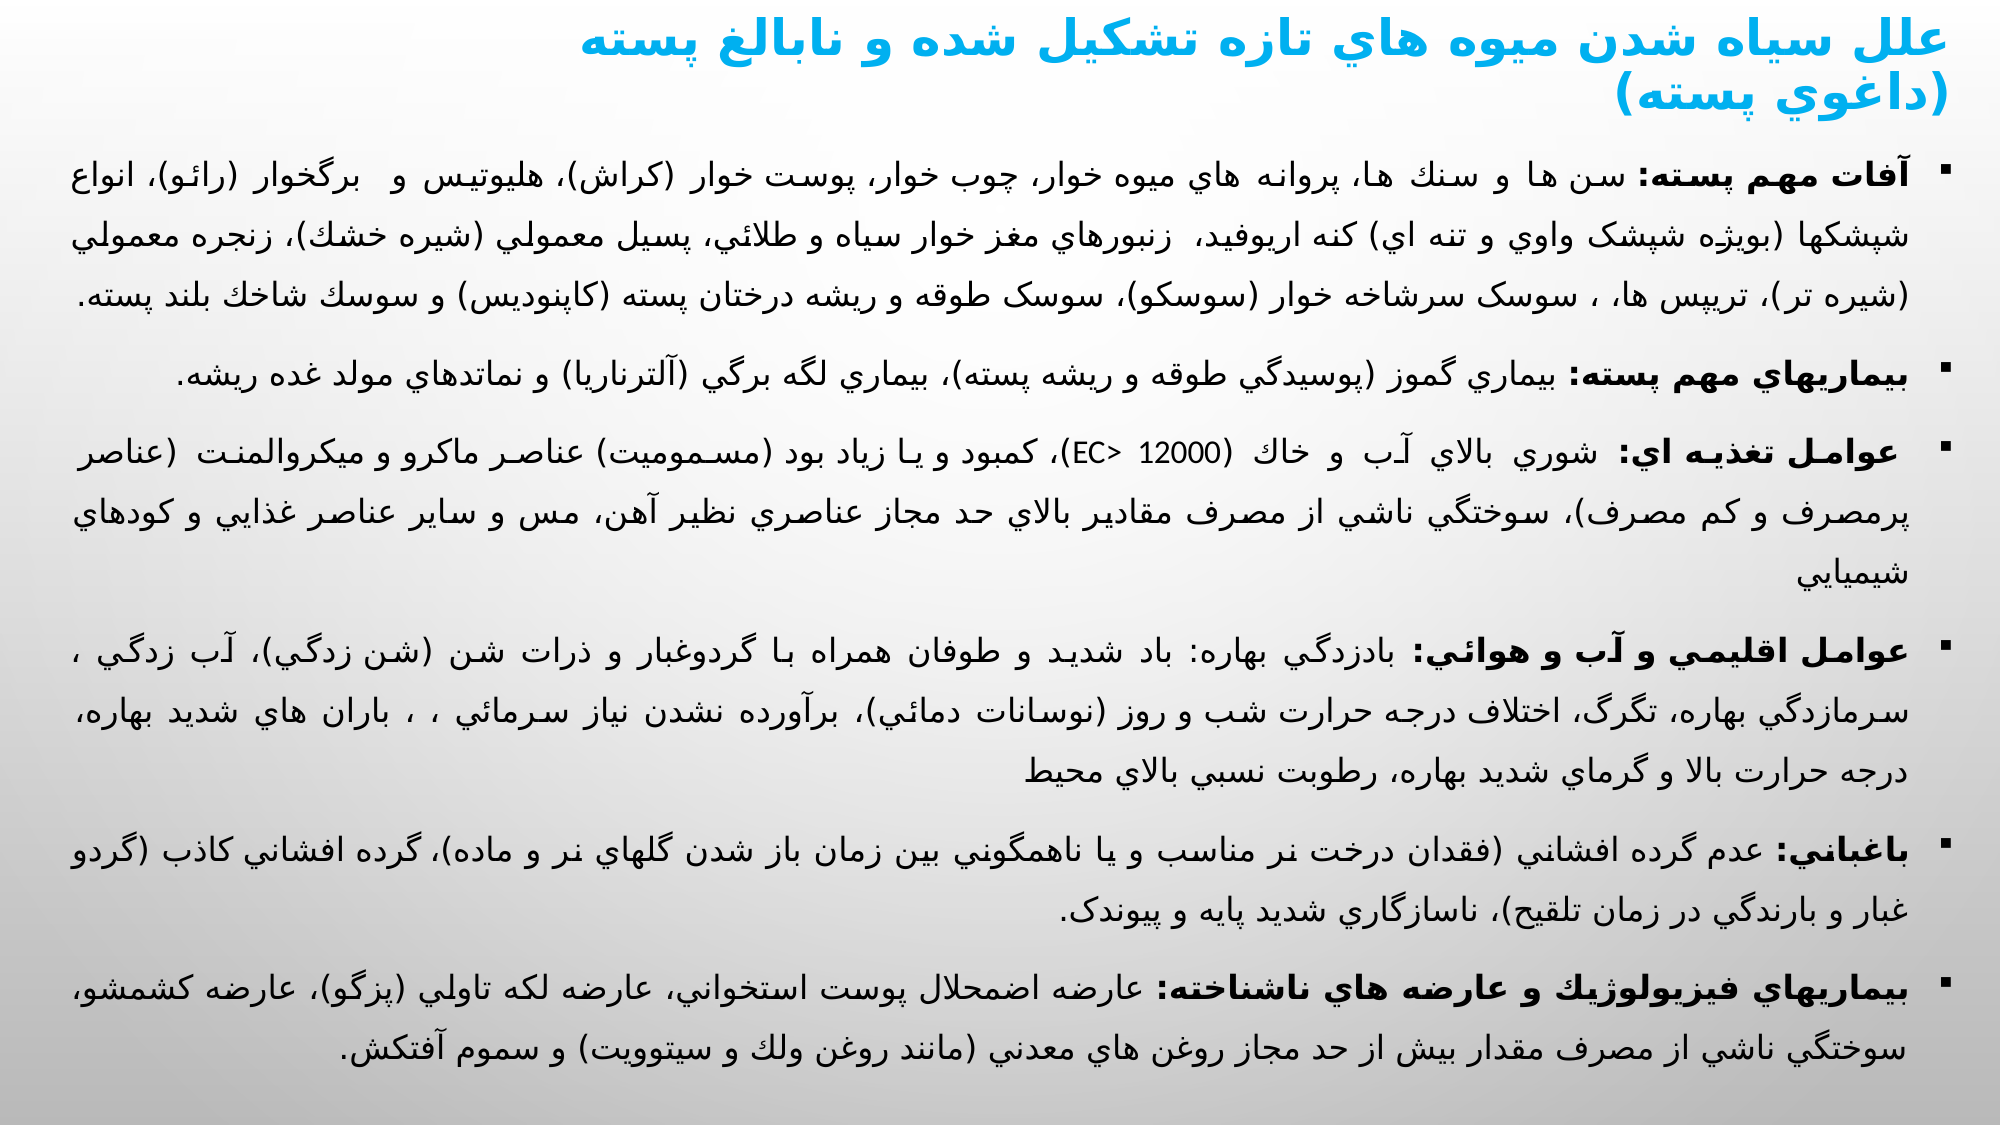

# علل سياه شدن ميوه هاي تازه تشكيل شده و نابالغ پسته (داغوي پسته)
آفات مهم پسته: سن ها و سنك ها، پروانه هاي ميوه خوار، چوب خوار، پوست خوار (کراش)، هليوتيس و  برگخوار (رائو)، انواع شپشكها (بويژه شپشک واوي و تنه اي) كنه اريوفيد،  زنبورهاي مغز خوار سياه و طلائي، پسيل معمولي (شيره خشك)، زنجره معمولي (شيره تر)، تريپس ها، ، سوسک سرشاخه خوار (سوسکو)، سوسک طوقه و ريشه درختان پسته (کاپنوديس) و سوسك شاخك بلند پسته.
بيماريهاي مهم پسته: بيماري گموز (پوسيدگي طوقه و ريشه پسته)، بيماري لگه برگي (آلترناريا) و نماتدهاي مولد غده ريشه.
 عوامل تغذيه اي: شوري بالاي آب و خاك (Ec> 12000)، كمبود و يا زياد بود (مسموميت) عناصر ماكرو و ميكروالمنت (عناصر پرمصرف و كم مصرف)، سوختگي ناشي از مصرف مقادير بالاي حد مجاز عناصري نظير آهن، مس و ساير عناصر غذايي و كودهاي شيميايي
عوامل اقليمي و آب و هوائي: بادزدگي بهاره: باد شديد و طوفان همراه با گردوغبار و ذرات شن (شن زدگي)، آب زدگي ، سرمازدگي بهاره، تگرگ، اختلاف درجه حرارت شب و روز (نوسانات دمائي)، برآورده نشدن نياز سرمائي ، ، باران هاي شديد بهاره، درجه حرارت بالا و گرماي شديد بهاره، رطوبت نسبي بالاي محيط
باغباني: عدم گرده افشاني (فقدان درخت نر مناسب و يا ناهمگوني بين زمان باز شدن گلهاي نر و ماده)، گرده افشاني کاذب (گردو غبار و بارندگي در زمان تلقيح)، ناسازگاري شديد پايه و پيوندک.
بيماريهاي فيزيولوژيك و عارضه هاي ناشناخته: عارضه اضمحلال پوست استخواني، عارضه لكه تاولي (پزگو)، عارضه کشمشو، سوختگي ناشي از مصرف مقدار بيش از حد مجاز روغن هاي معدني (مانند روغن ولك و سيتوويت) و سموم آفتكش.